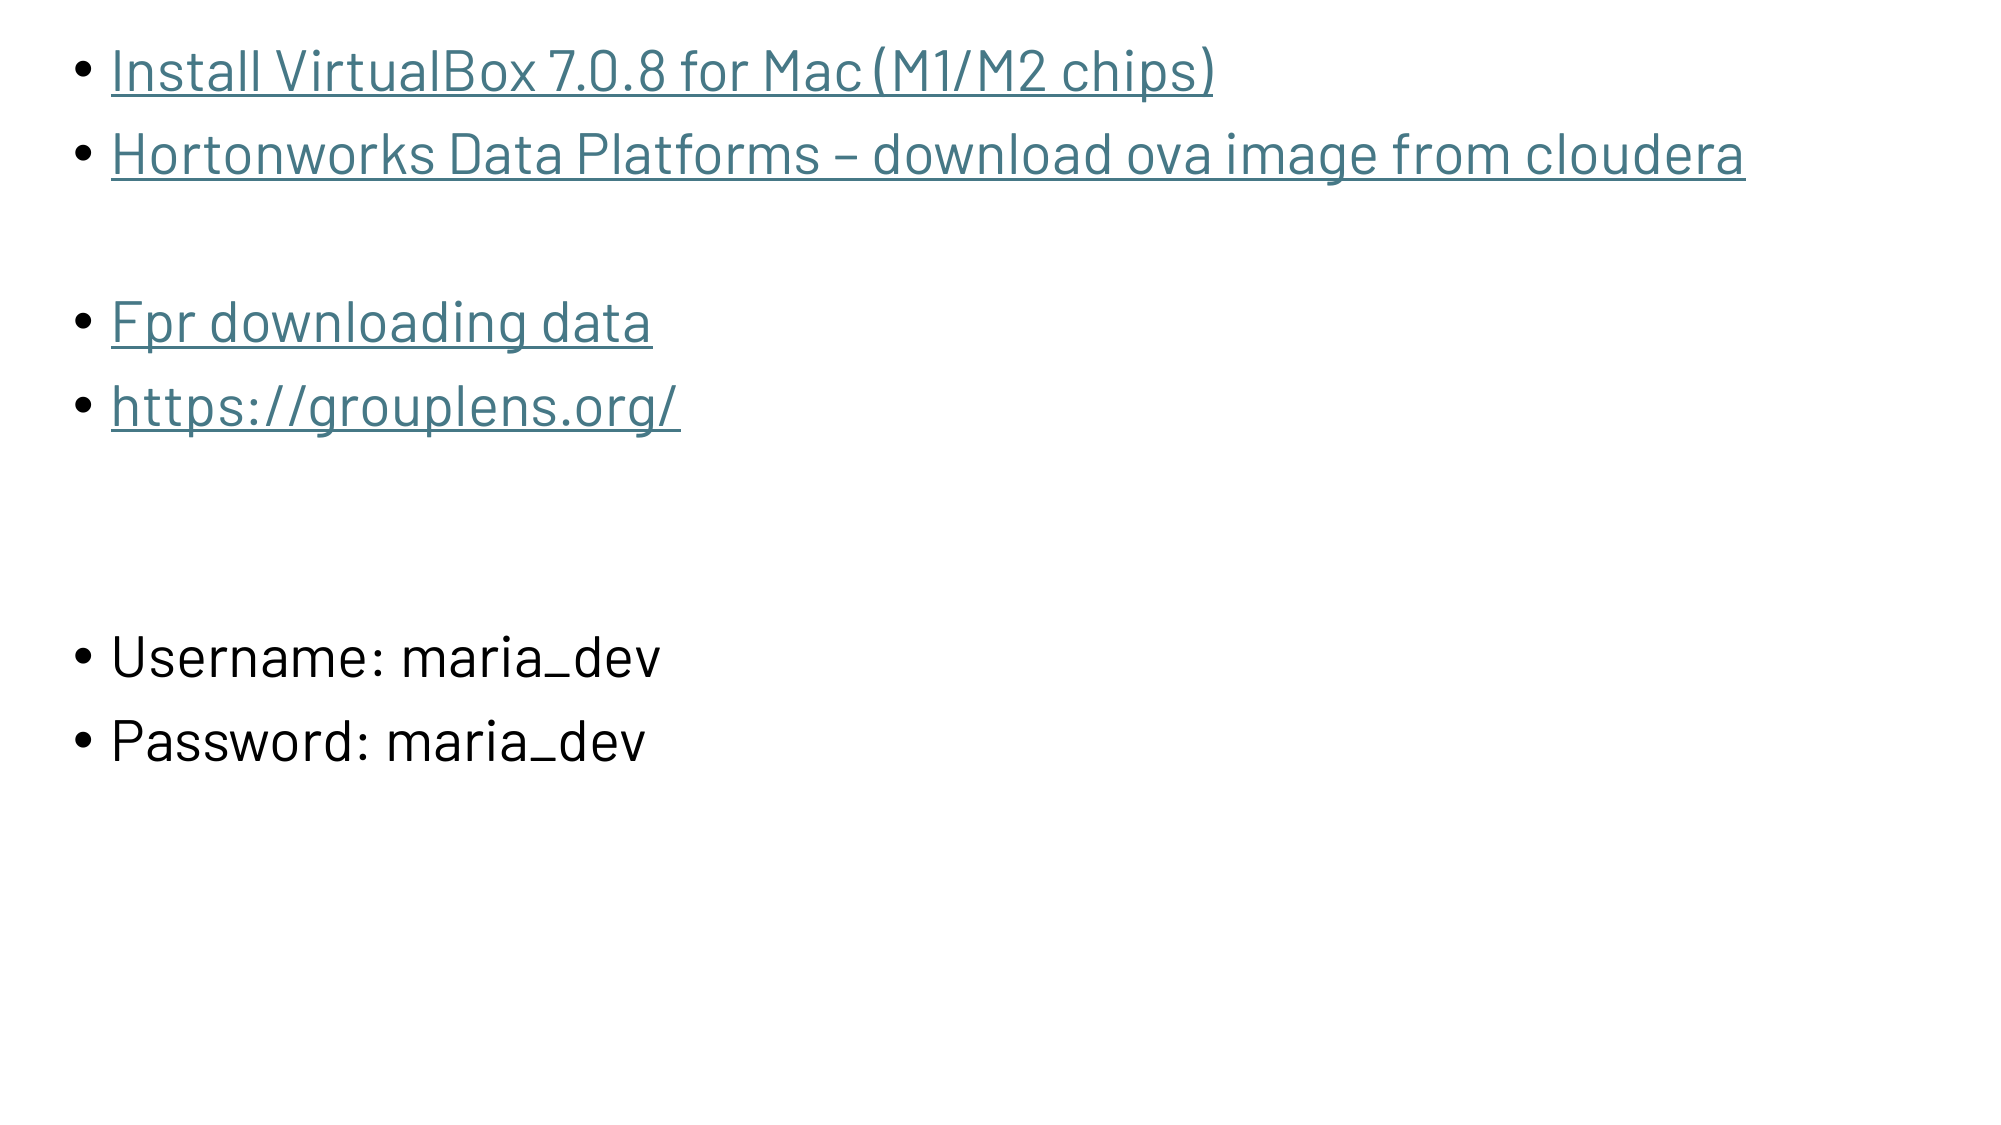

Install VirtualBox 7.0.8 for Mac (M1/M2 chips)
Hortonworks Data Platforms – download ova image from cloudera

Fpr downloading data
https://grouplens.org/

Username: maria_dev
Password: maria_dev